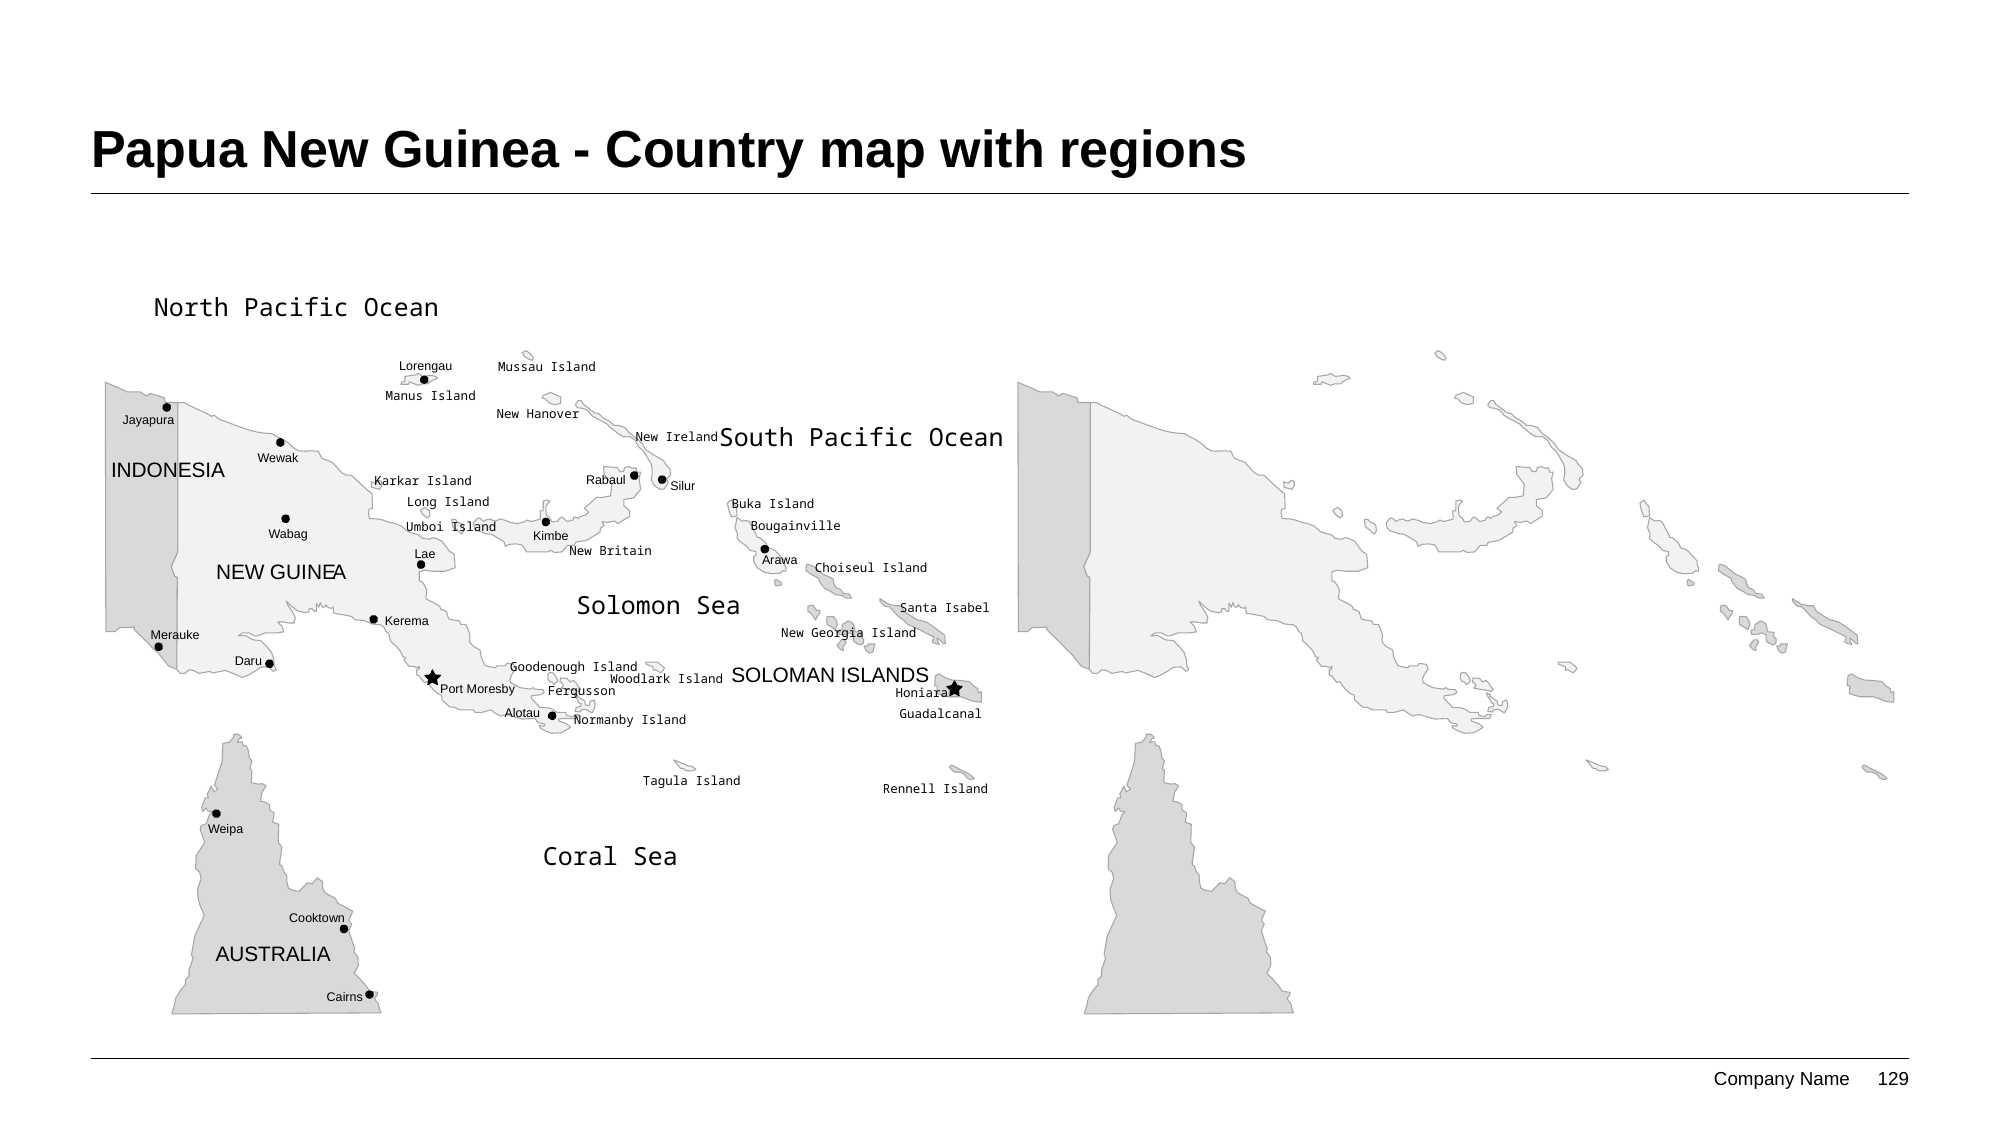

# Papua New Guinea - Country map with regions
North Pacific Ocean

Lorengau
Mussau Island

Manus Island

New Hanover
Jayapura
South Pacific Ocean
New Ireland

Wewak
INDONESIA
Rabaul

Karkar Island

Silur
Long Island
Buka Island

Bougainville

Umboi Island
Wabag
Kimbe
New Britain

Lae
Arawa
NEW GUINE
A
Choiseul Island

Solomon Sea
Santa Isabel
Kerema

New Georgia Island
Merauke

Daru
Goodenough Island

SOLOMAN ISLANDS

Woodlark Island
Port Moresby

Fergusson
Honiara
Alotau
Guadalcanal

Normanby Island
Tagula Island
Rennell Island

Weipa
Coral Sea
Cooktown

AUSTRALIA
Cairns